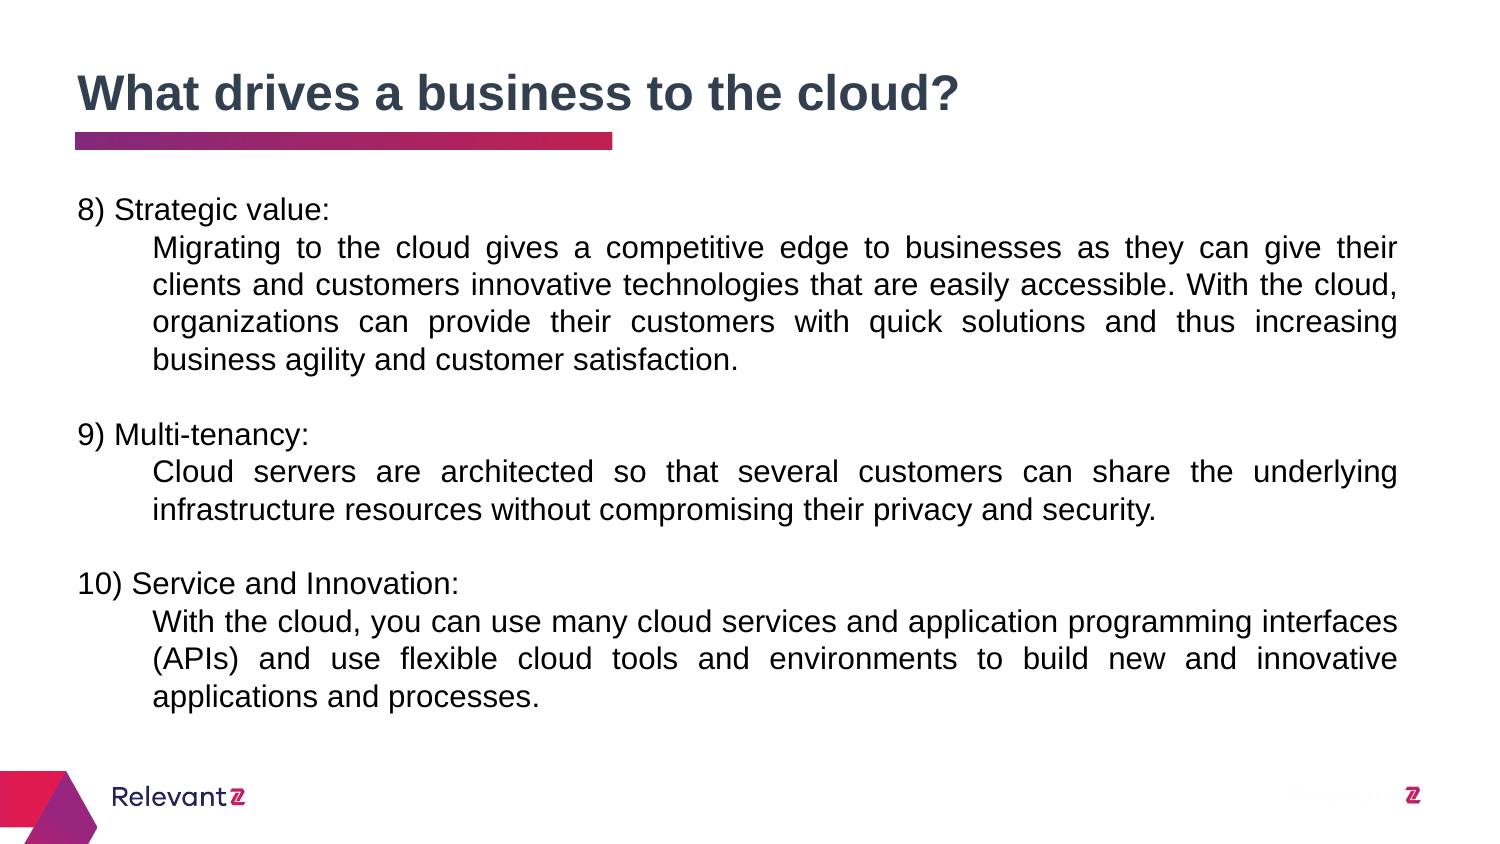

What drives a business to the cloud?

8) Strategic value:
Migrating to the cloud gives a competitive edge to businesses as they can give their clients and customers innovative technologies that are easily accessible. With the cloud, organizations can provide their customers with quick solutions and thus increasing business agility and customer satisfaction.

9) Multi-tenancy:
Cloud servers are architected so that several customers can share the underlying infrastructure resources without compromising their privacy and security.

10) Service and Innovation:
With the cloud, you can use many cloud services and application programming interfaces (APIs) and use flexible cloud tools and environments to build new and innovative applications and processes.